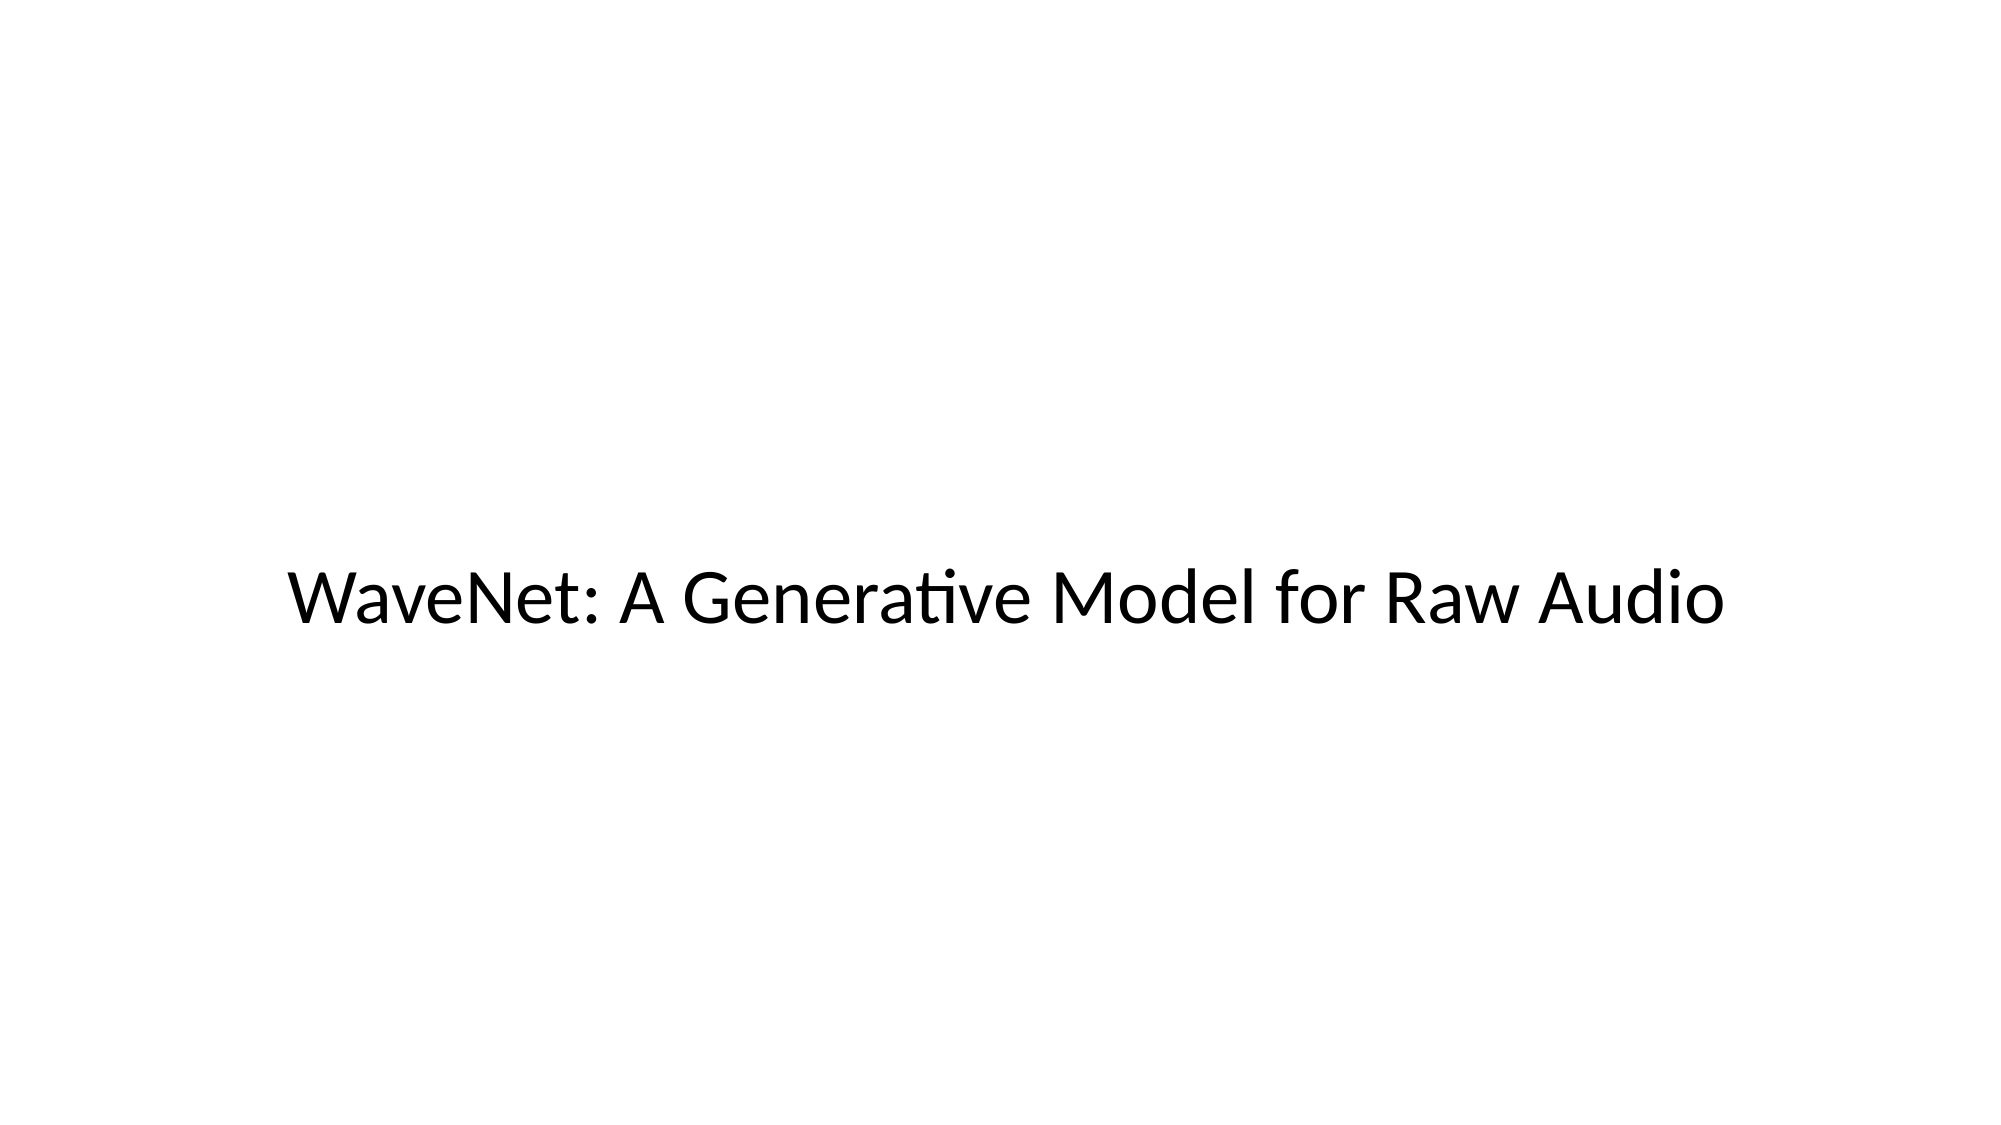

# WaveNet: A Generative Model for Raw Audio